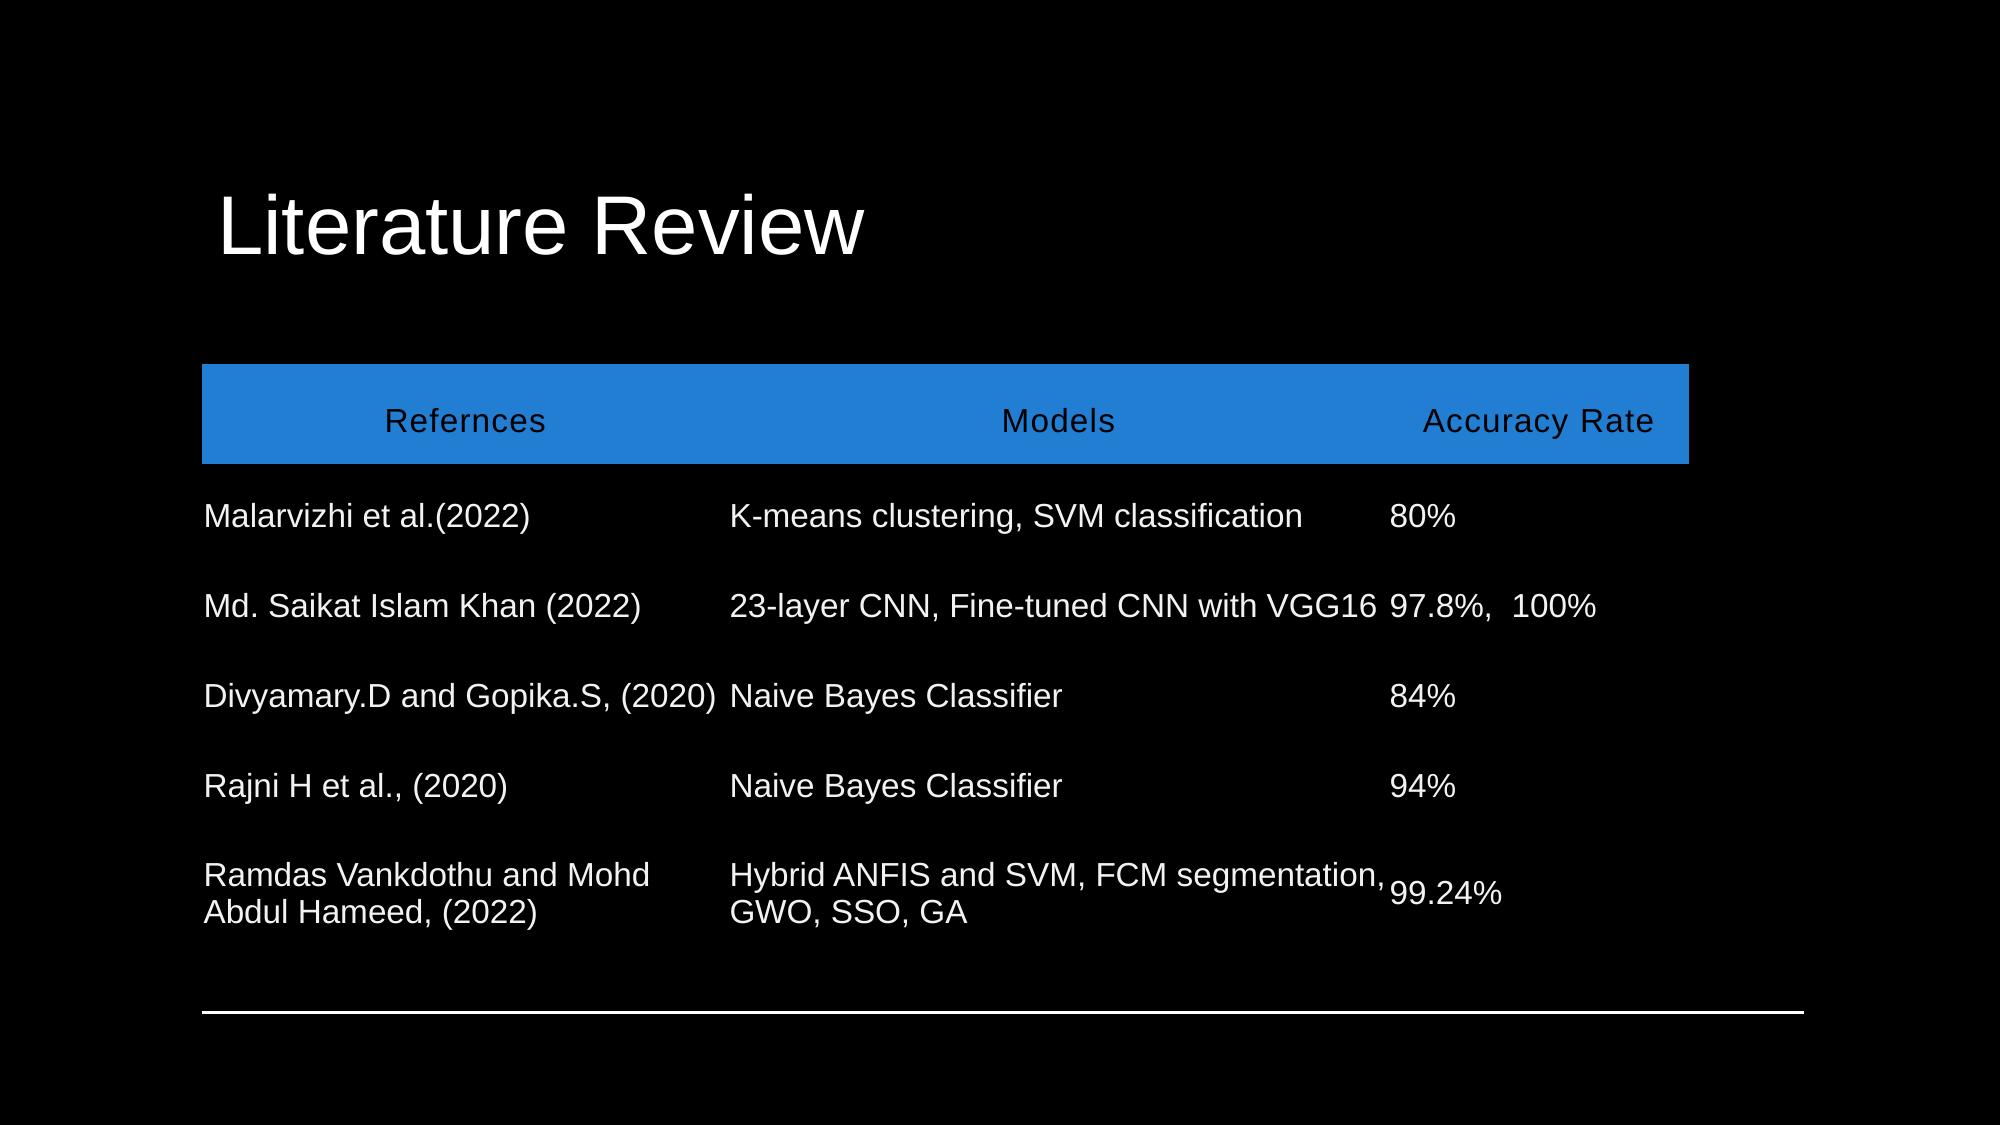

# Literature Review
| Refernces | Models | Accuracy Rate |
| --- | --- | --- |
| Malarvizhi et al.(2022) | K-means clustering, SVM classification | 80% |
| Md. Saikat Islam Khan (2022) | 23-layer CNN, Fine-tuned CNN with VGG16 | 97.8%, 100% |
| Divyamary.D and Gopika.S, (2020) | Naive Bayes Classifier | 84% |
| Rajni H et al., (2020) | Naive Bayes Classifier | 94% |
| Ramdas Vankdothu and Mohd Abdul Hameed, (2022) | Hybrid ANFIS and SVM, FCM segmentation, GWO, SSO, GA | 99.24% |